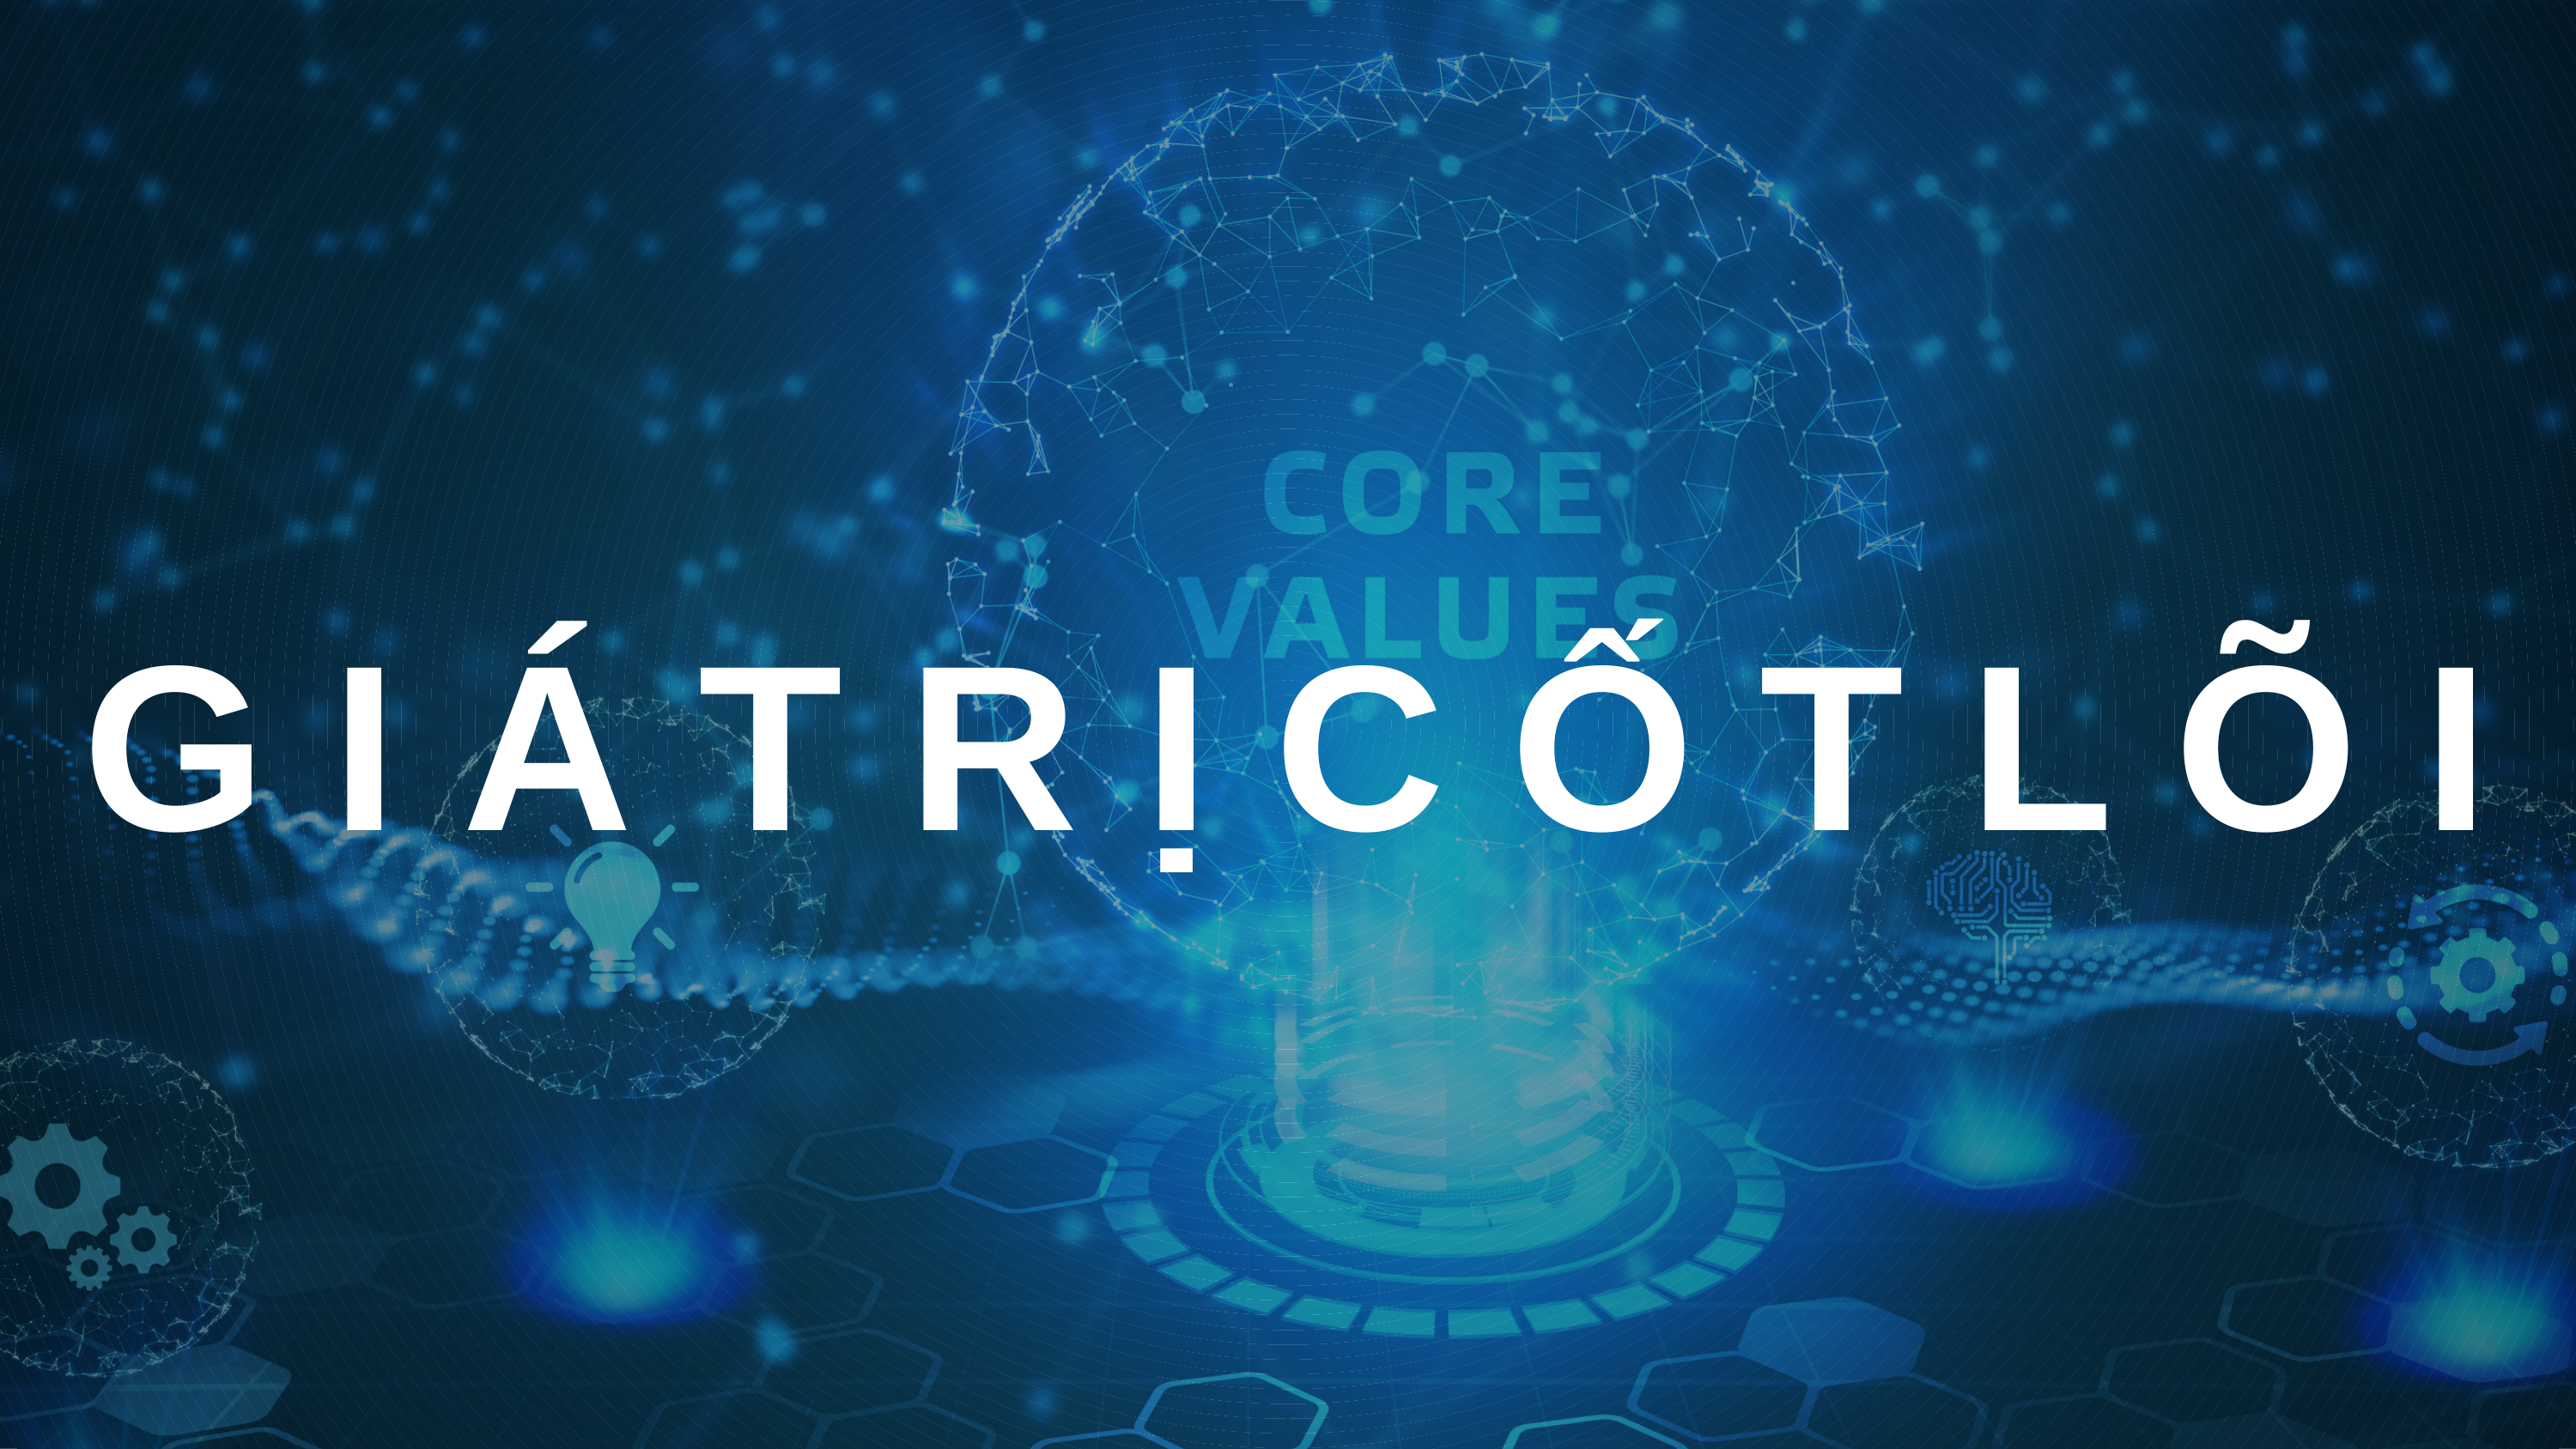

G I Á T R Ị C Ố T L Õ I